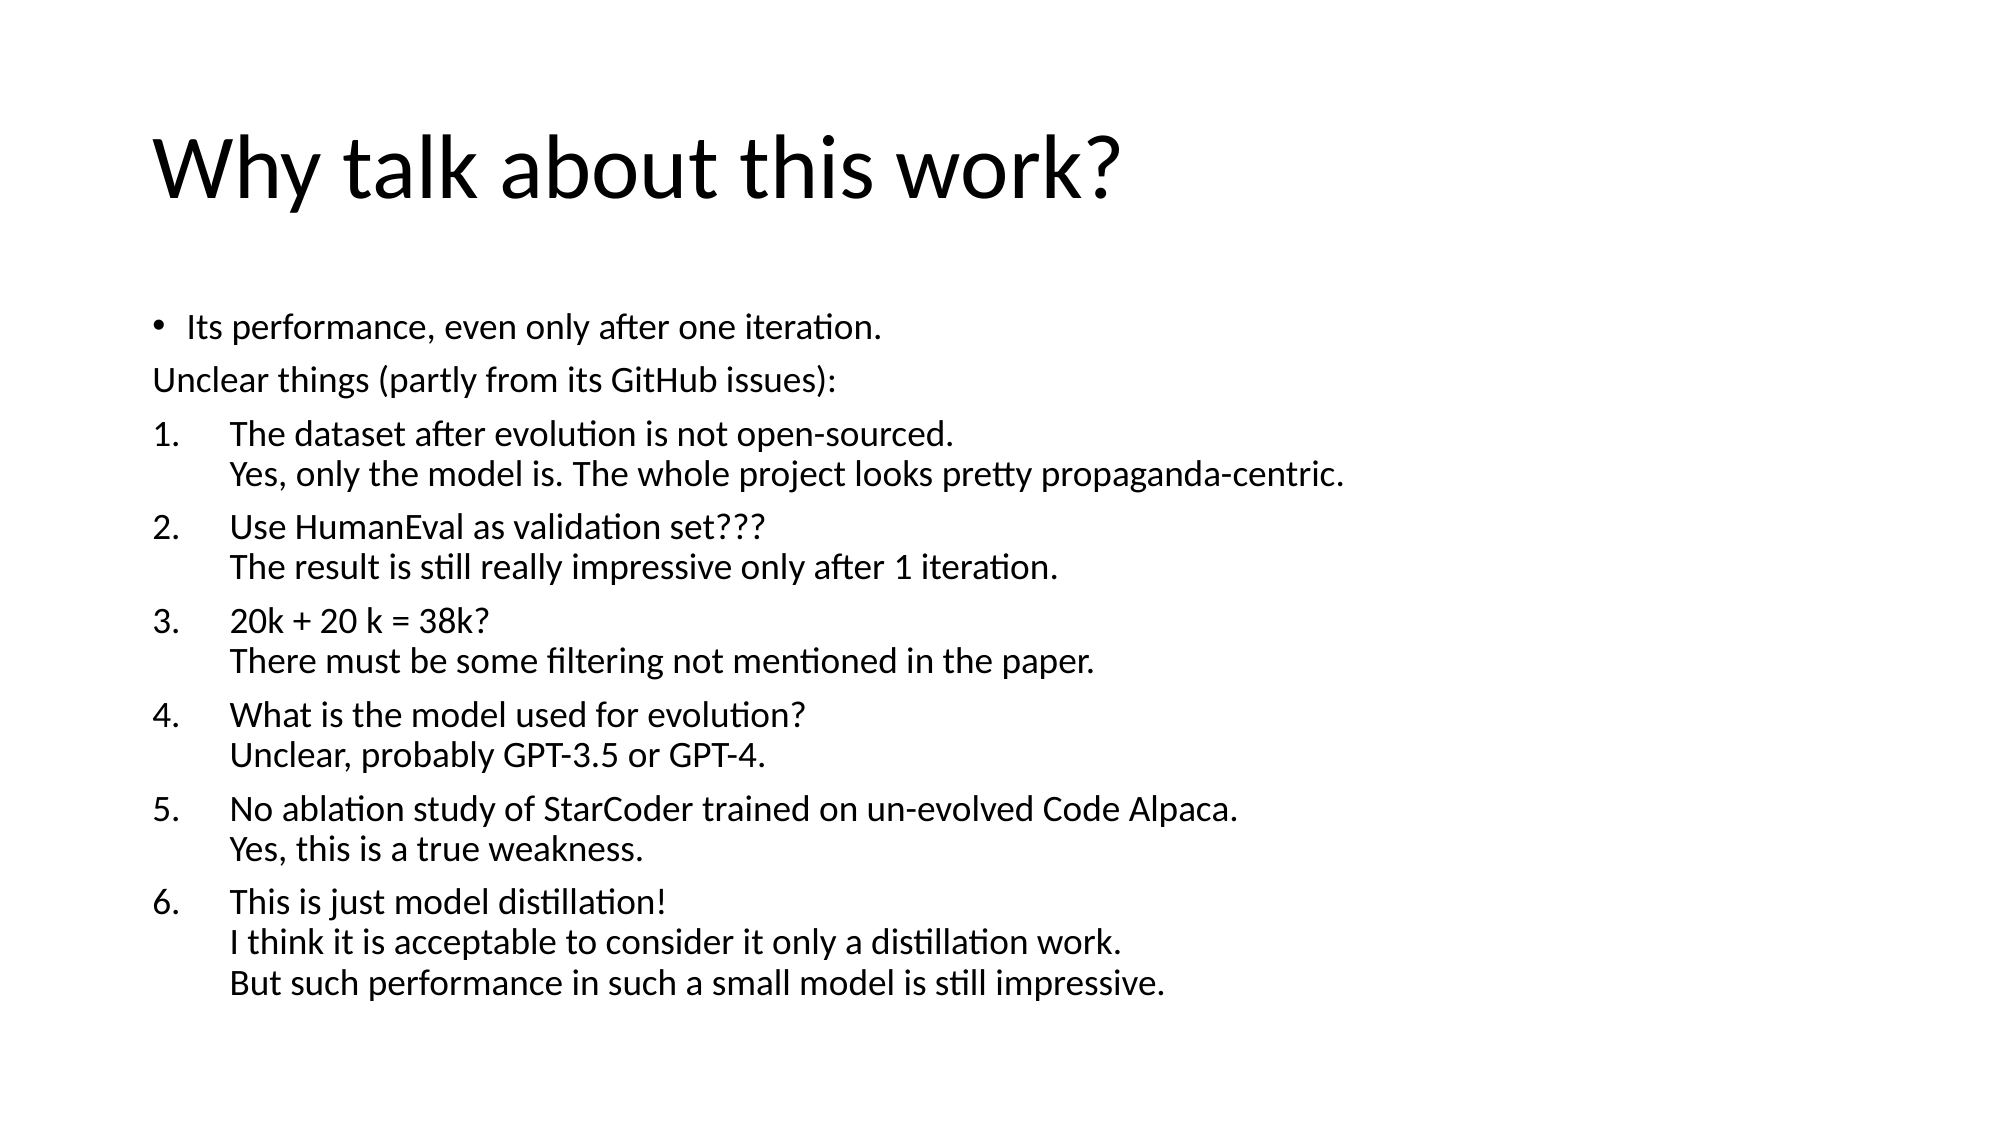

# Why talk about this work?
Its performance, even only after one iteration.
Unclear things (partly from its GitHub issues):
The dataset after evolution is not open-sourced.
Yes, only the model is. The whole project looks pretty propaganda-centric.
Use HumanEval as validation set???
The result is still really impressive only after 1 iteration.
20k + 20 k = 38k?
There must be some filtering not mentioned in the paper.
What is the model used for evolution?
Unclear, probably GPT-3.5 or GPT-4.
No ablation study of StarCoder trained on un-evolved Code Alpaca.
Yes, this is a true weakness.
This is just model distillation!
I think it is acceptable to consider it only a distillation work.
But such performance in such a small model is still impressive.